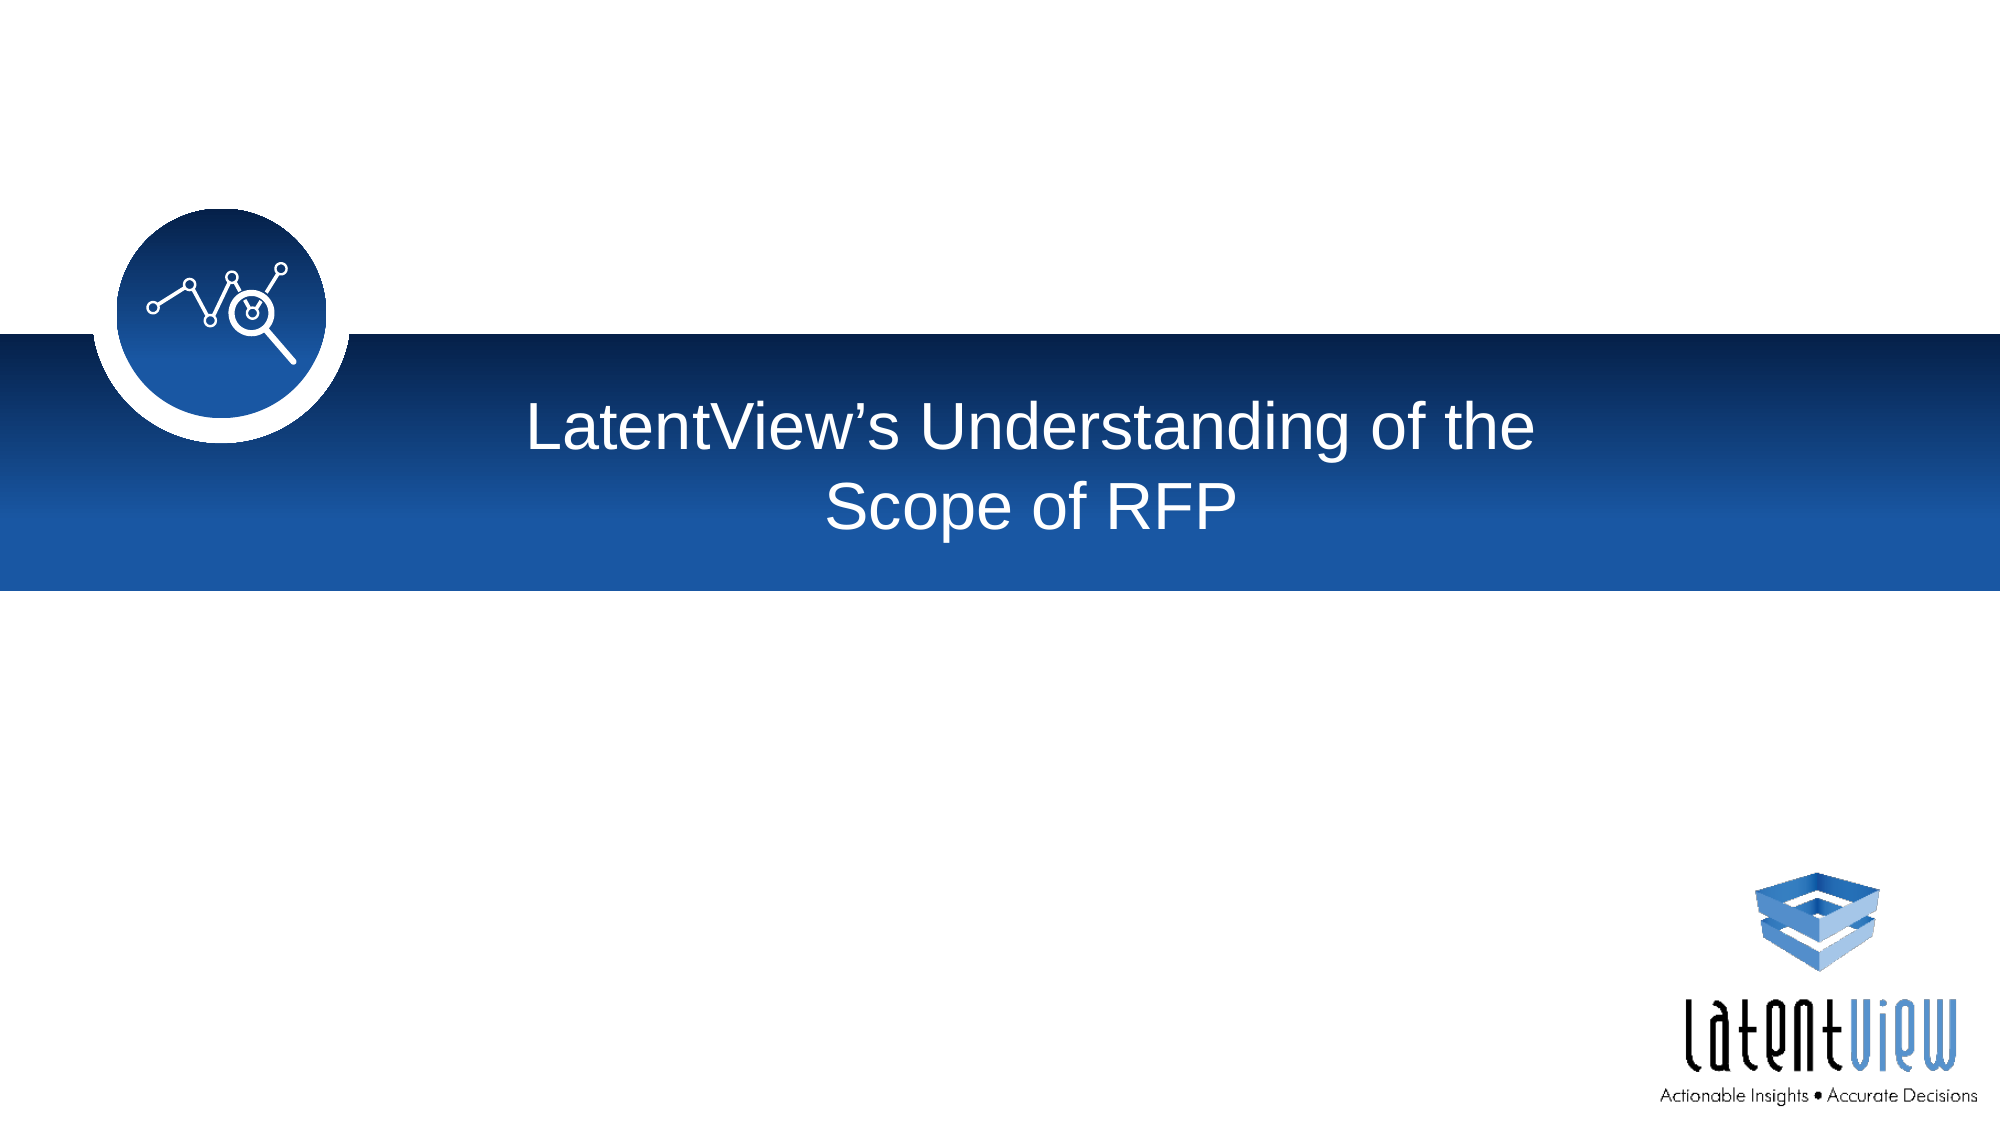

LatentView’s Understanding of the Scope of RFP